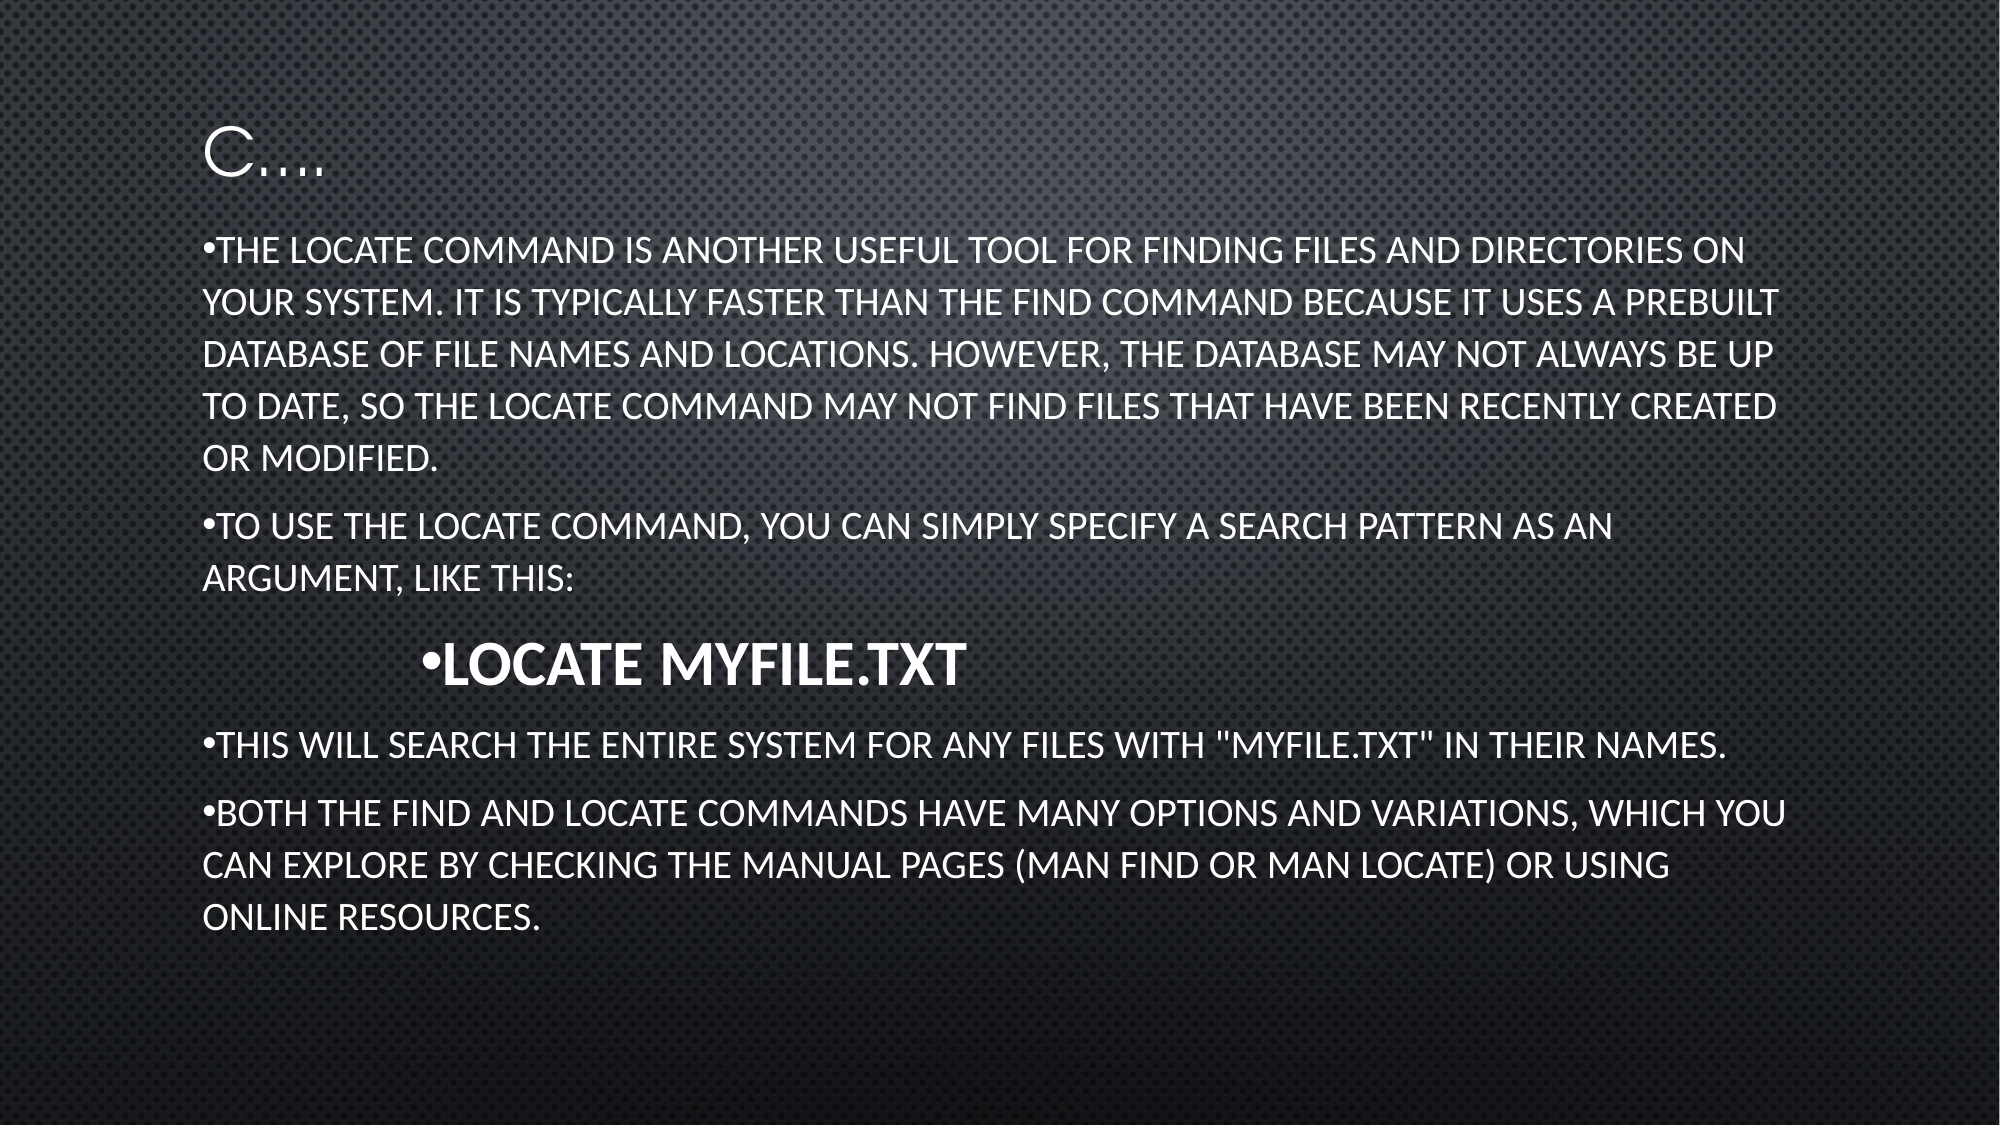

# C….
The locate command is another useful tool for finding files and directories on your system. It is typically faster than the find command because it uses a prebuilt database of file names and locations. However, the database may not always be up to date, so the locate command may not find files that have been recently created or modified.
To use the locate command, you can simply specify a search pattern as an argument, like this:
locate myfile.txt
This will search the entire system for any files with "myfile.txt" in their names.
Both the find and locate commands have many options and variations, which you can explore by checking the manual pages (man find or man locate) or using online resources.